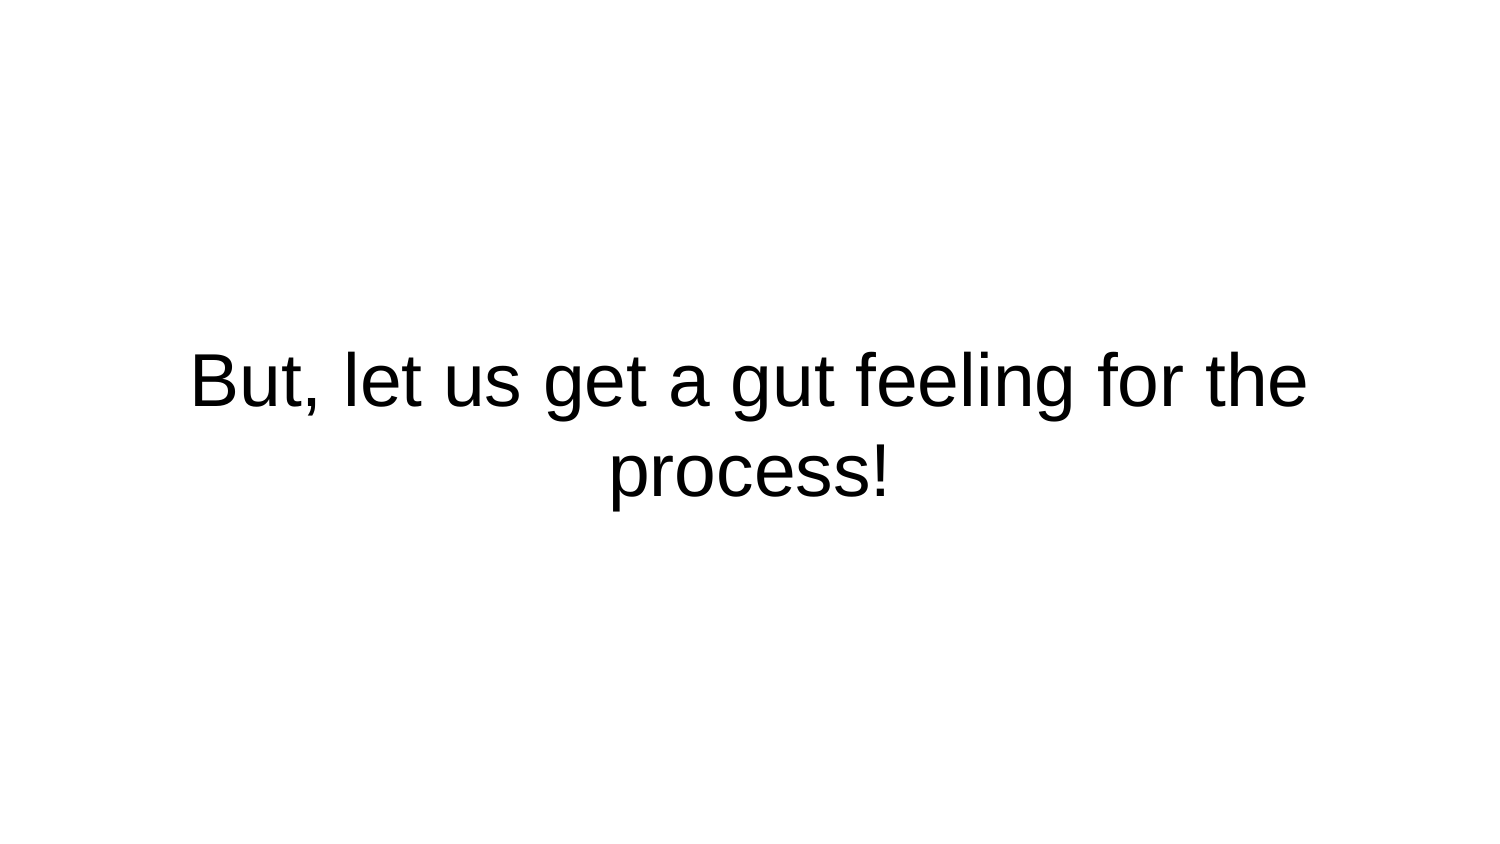

# But, let us get a gut feeling for the process!